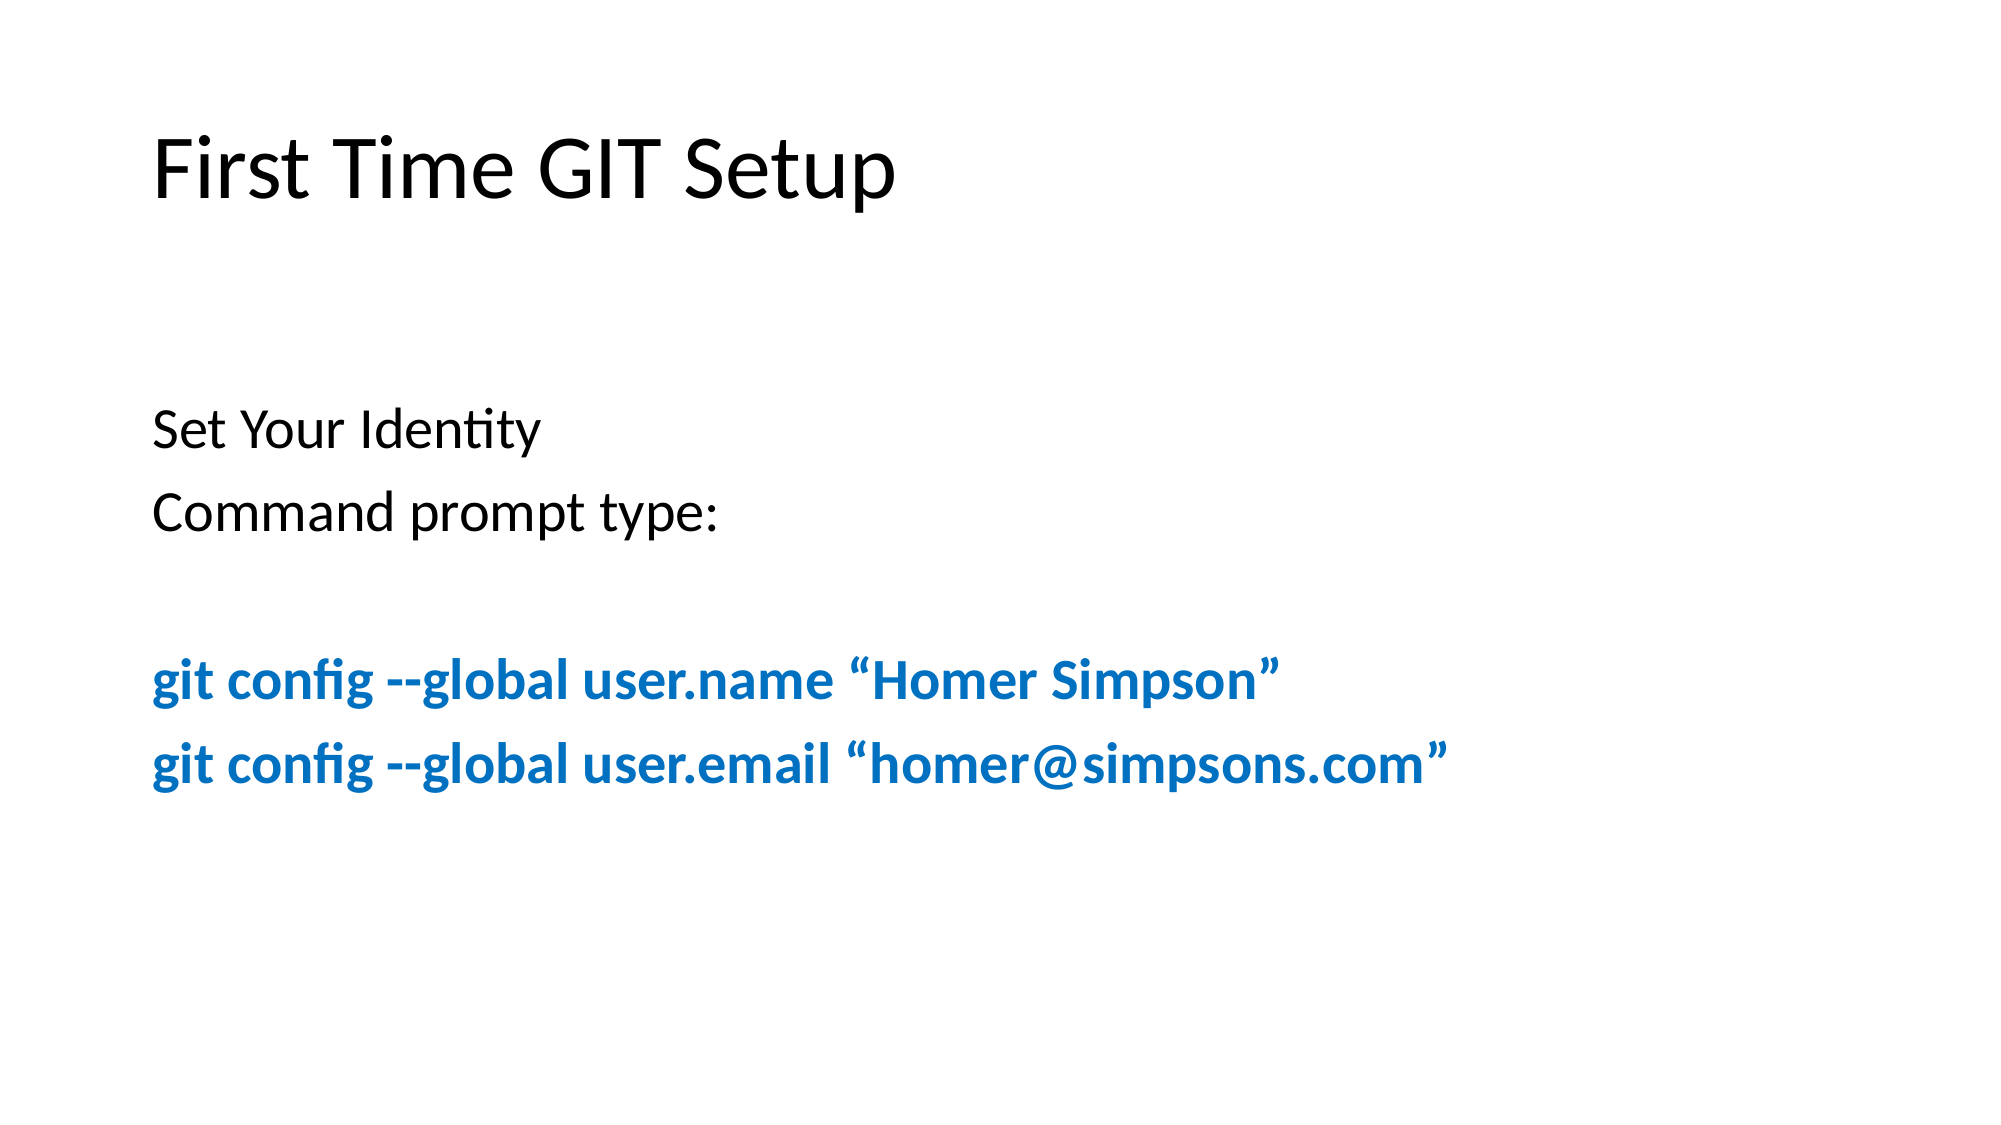

# First Time GIT Setup

Set Your Identity
Command prompt type:

git config --global user.name “Homer Simpson”
git config --global user.email “homer@simpsons.com”